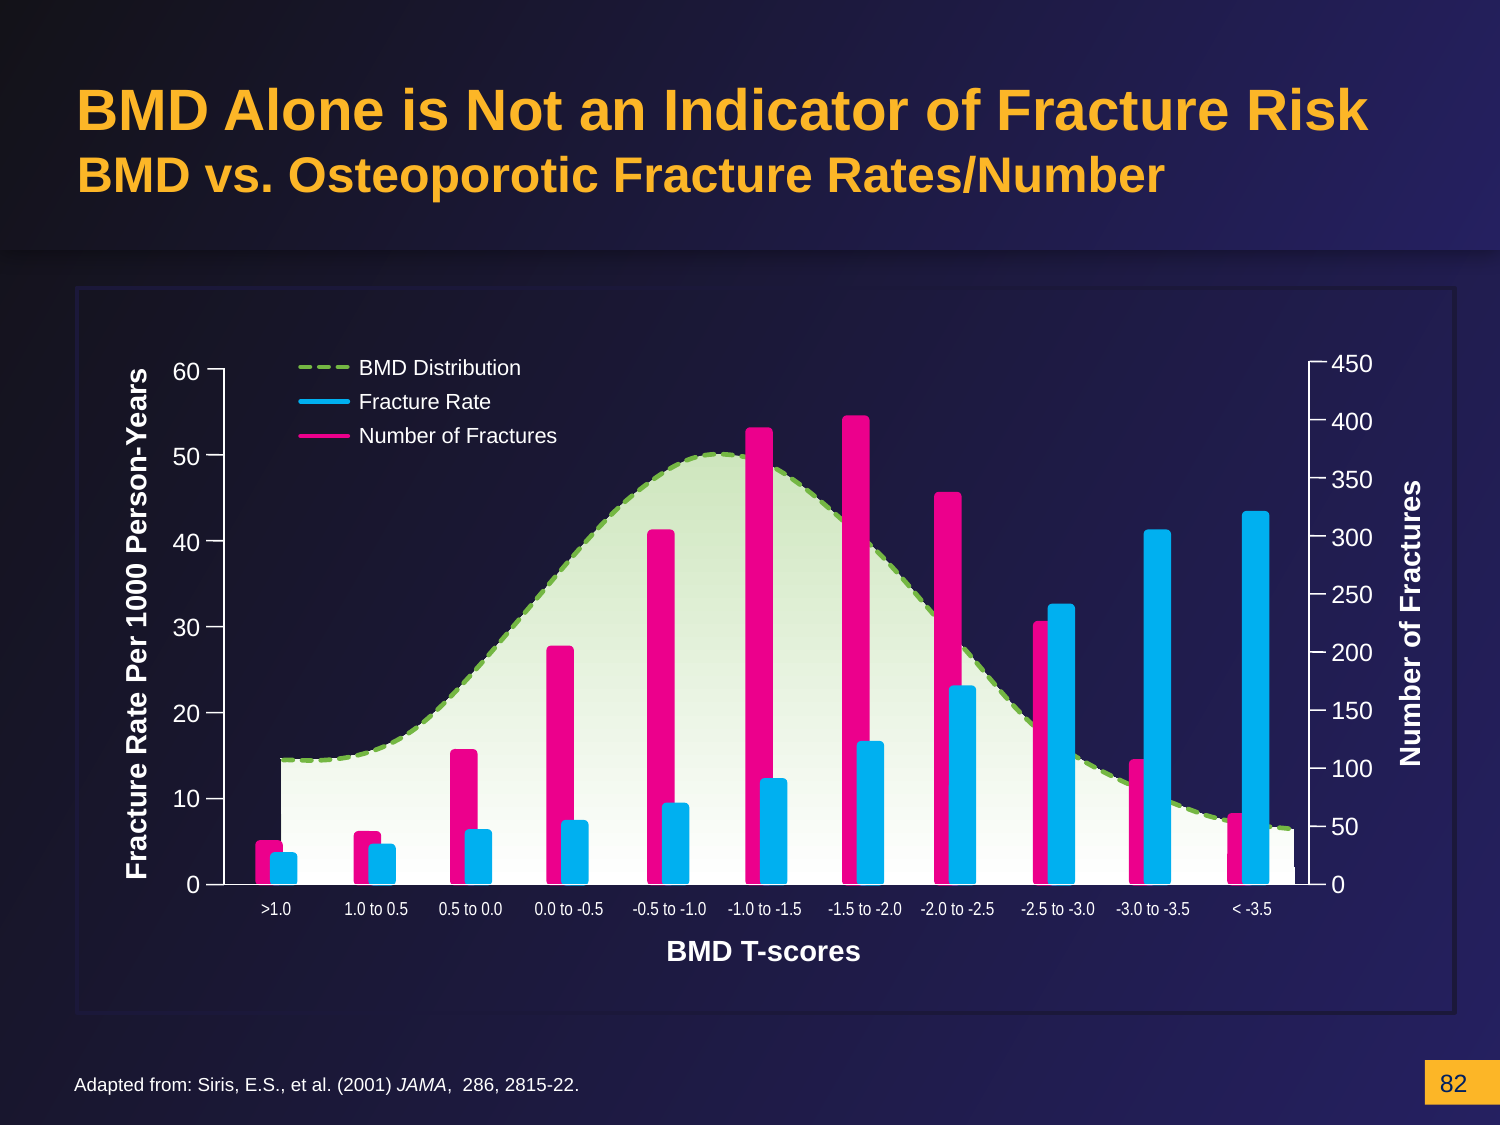

# BMD Alone is Not an Indicator of Fracture Risk BMD vs. Osteoporotic Fracture Rates/Number

BMD Distribution

450

400
350
300
250
200
150
100
50
0
Number of Fractures

60
50
40
30
20
10
0

Fracture Rate Per 1000 Person-Years

Fracture Rate
Number of Fractures

>1.0
1.0 to 0.5
0.5 to 0.0
0.0 to -0.5
-0.5 to -1.0
-1.0 to -1.5
-1.5 to -2.0
-2.0 to -2.5
-2.5 to -3.0
-3.0 to -3.5
< -3.5
BMD T-scores
Adapted from: Siris, E.S., et al. (2001) JAMA,  286, 2815-22.